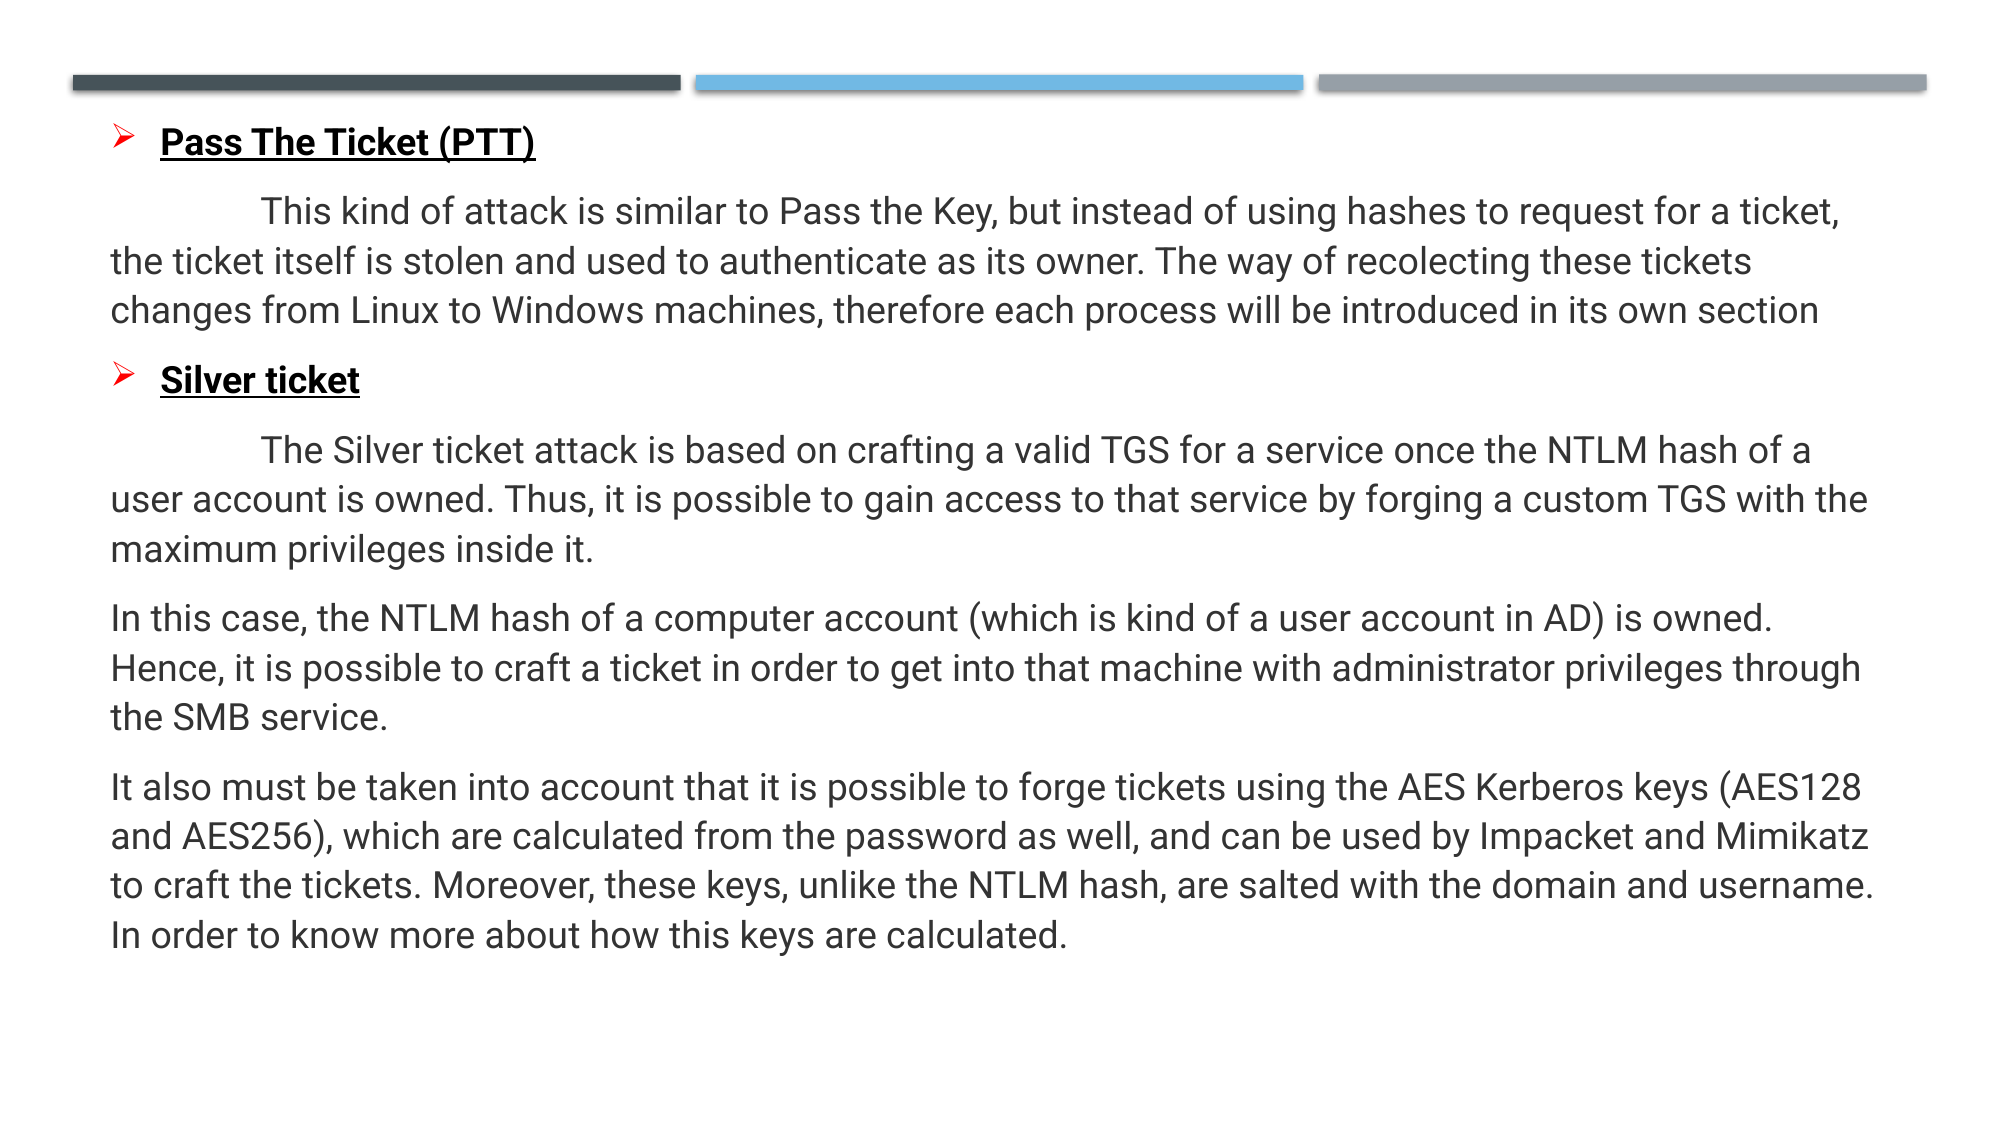

Pass The Ticket (PTT)
	This kind of attack is similar to Pass the Key, but instead of using hashes to request for a ticket, the ticket itself is stolen and used to authenticate as its owner. The way of recolecting these tickets changes from Linux to Windows machines, therefore each process will be introduced in its own section
Silver ticket
	The Silver ticket attack is based on crafting a valid TGS for a service once the NTLM hash of a user account is owned. Thus, it is possible to gain access to that service by forging a custom TGS with the maximum privileges inside it.
In this case, the NTLM hash of a computer account (which is kind of a user account in AD) is owned. Hence, it is possible to craft a ticket in order to get into that machine with administrator privileges through the SMB service.
It also must be taken into account that it is possible to forge tickets using the AES Kerberos keys (AES128 and AES256), which are calculated from the password as well, and can be used by Impacket and Mimikatz to craft the tickets. Moreover, these keys, unlike the NTLM hash, are salted with the domain and username. In order to know more about how this keys are calculated.